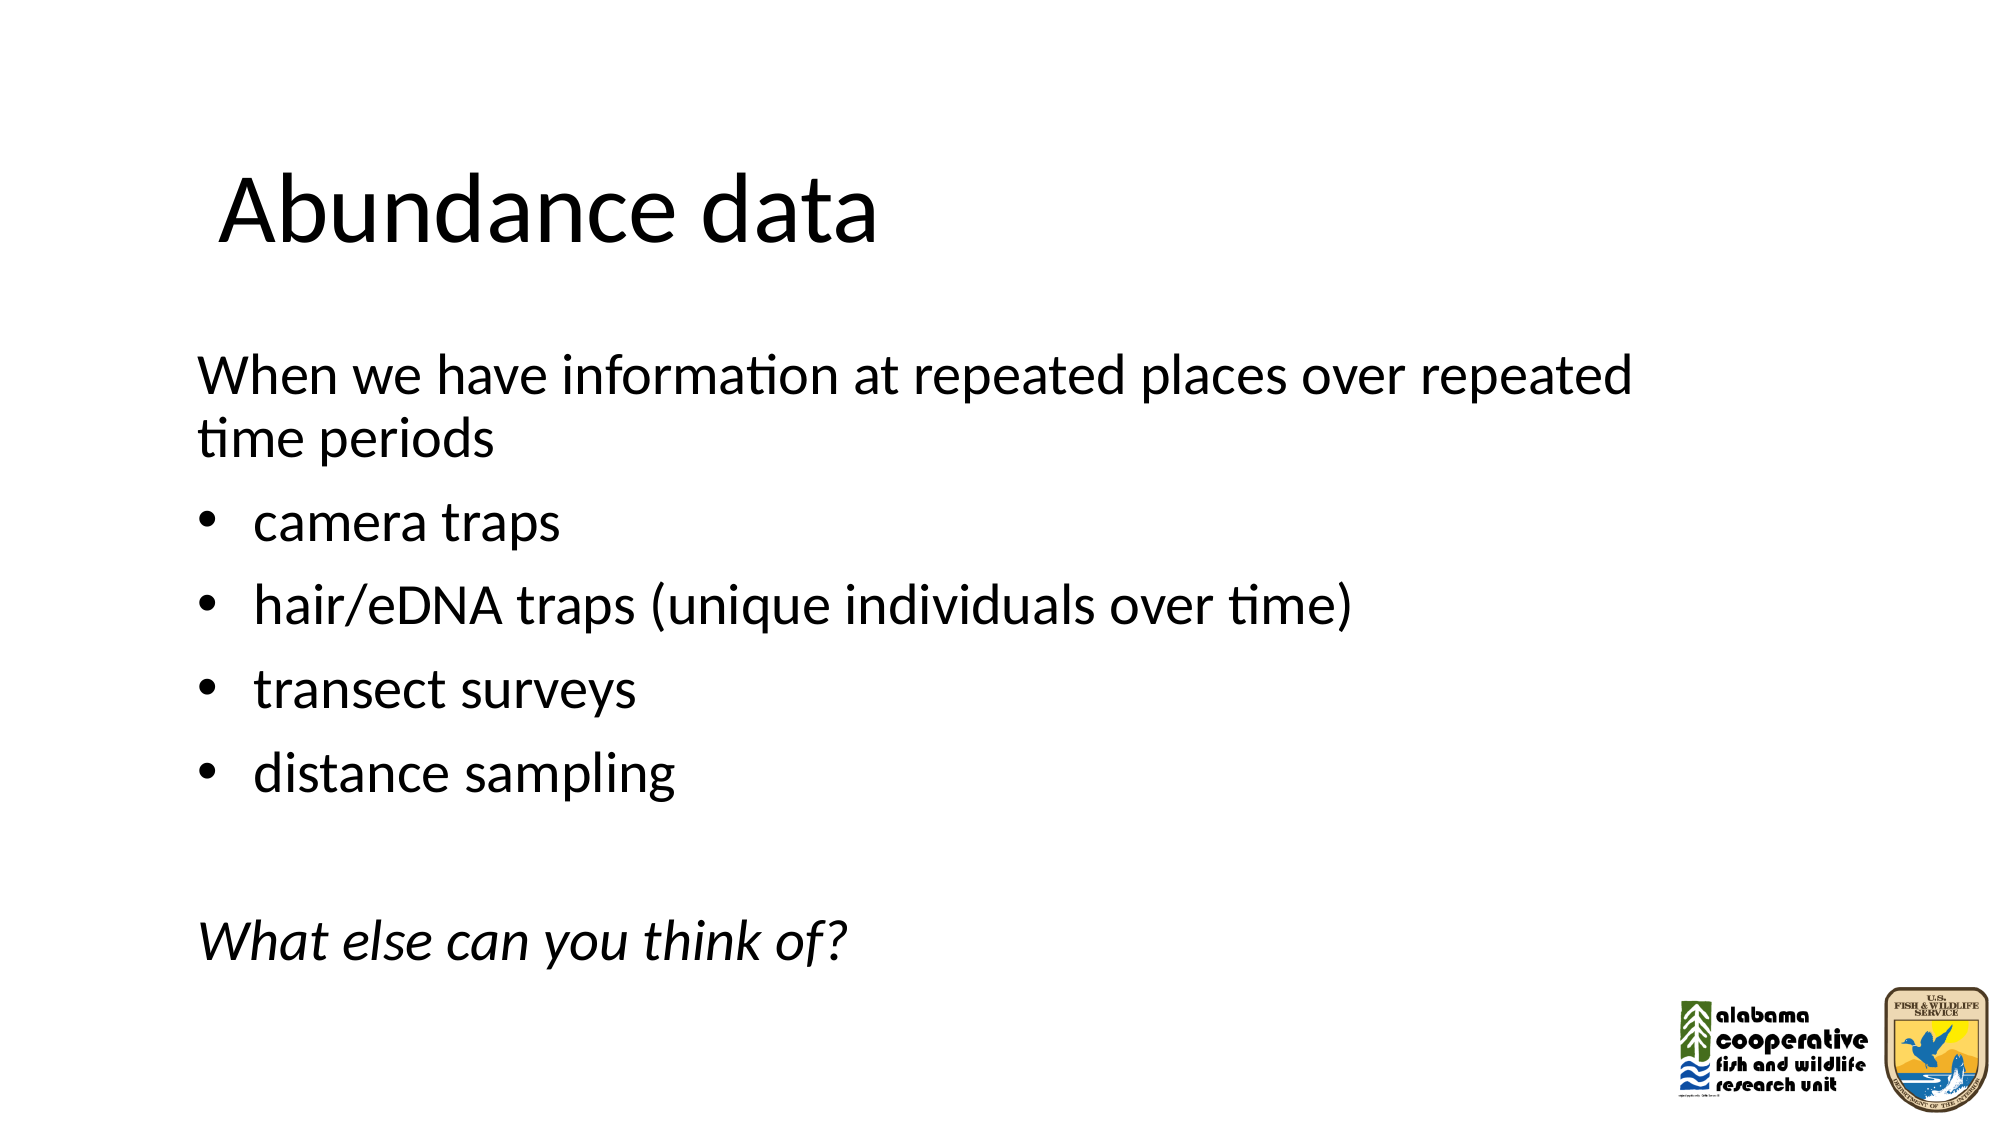

# Abundance data
When we have information at repeated places over repeated time periods
camera traps
hair/eDNA traps (unique individuals over time)
transect surveys
distance sampling

What else can you think of?